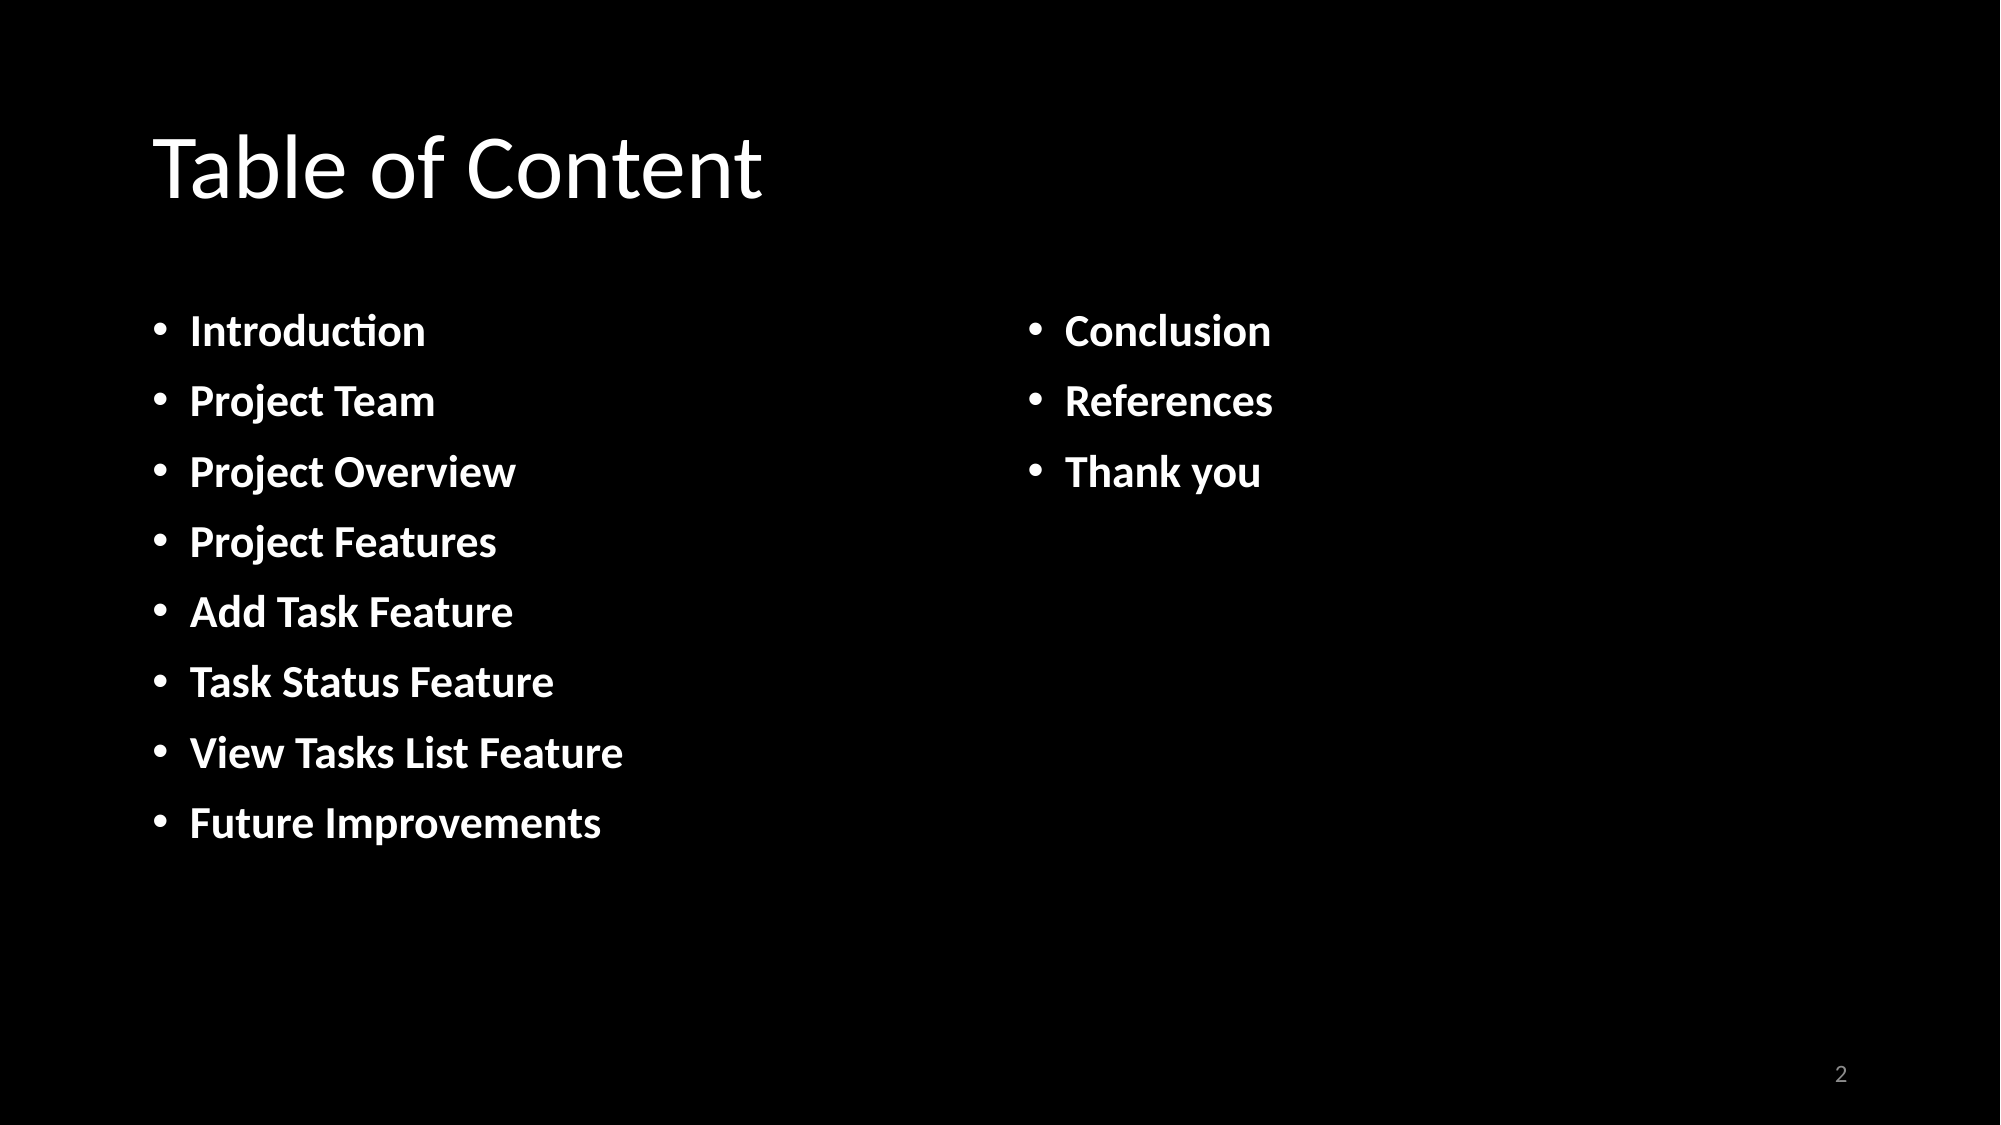

# Table of Content
Introduction
Project Team
Project Overview
Project Features
Add Task Feature
Task Status Feature
View Tasks List Feature
Future Improvements

Conclusion
References
Thank you

2